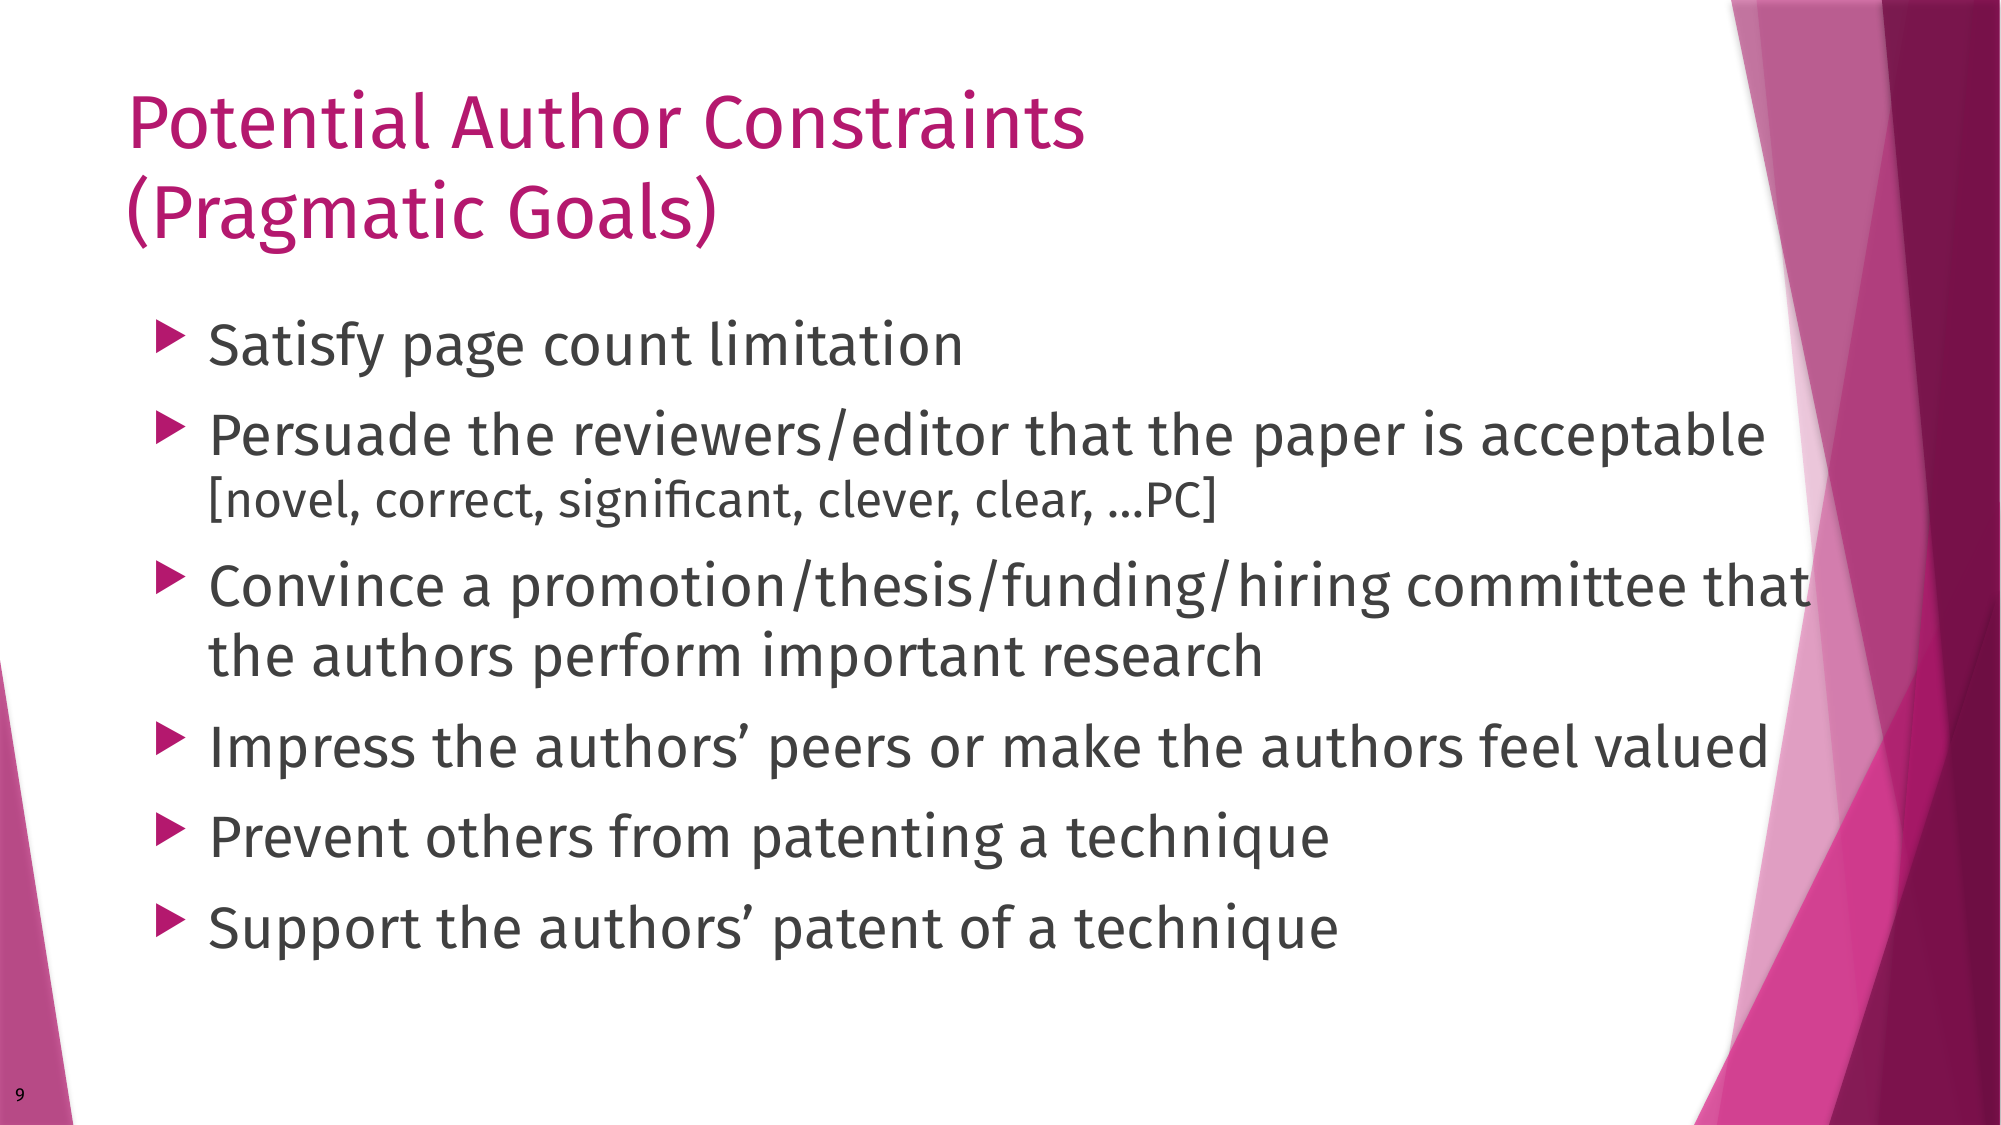

# Potential Author Constraints (Pragmatic Goals)
Satisfy page count limitation
Persuade the reviewers/editor that the paper is acceptable [novel, correct, significant, clever, clear, …PC]
Convince a promotion/thesis/funding/hiring committee that the authors perform important research
Impress the authors’ peers or make the authors feel valued
Prevent others from patenting a technique
Support the authors’ patent of a technique
9